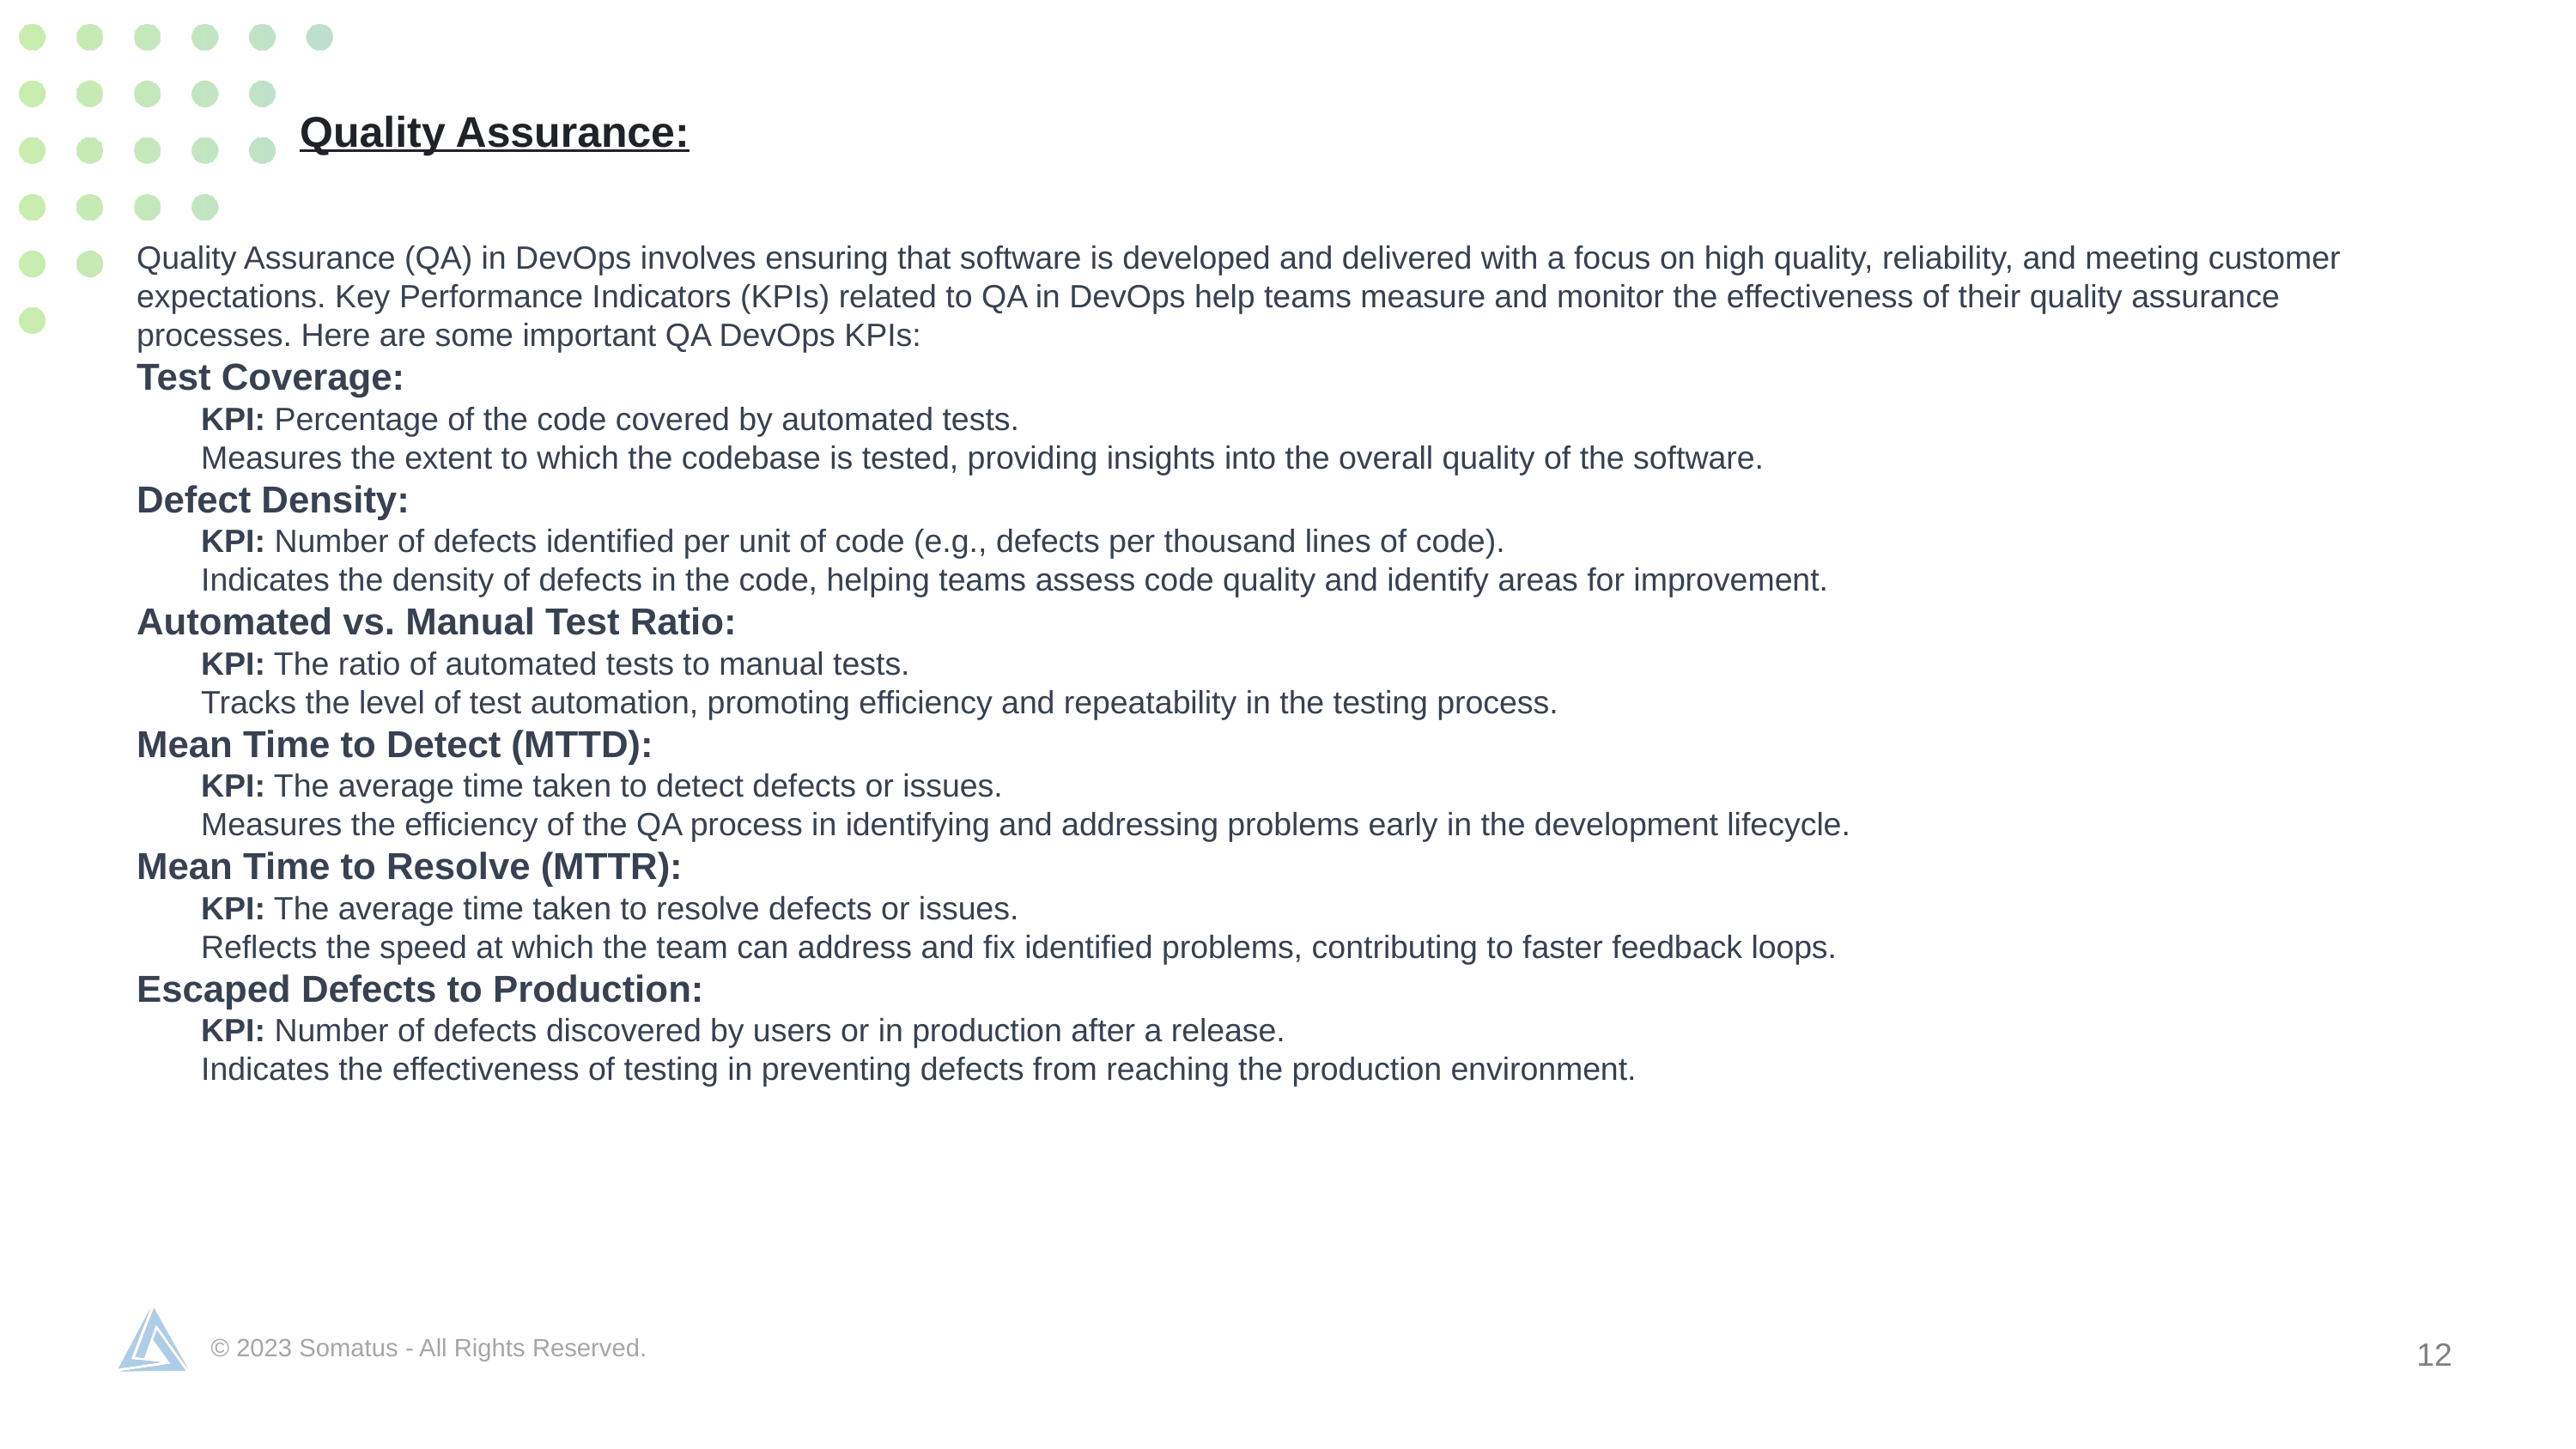

Quality Assurance:
Quality Assurance (QA) in DevOps involves ensuring that software is developed and delivered with a focus on high quality, reliability, and meeting customer expectations. Key Performance Indicators (KPIs) related to QA in DevOps help teams measure and monitor the effectiveness of their quality assurance processes. Here are some important QA DevOps KPIs:
Test Coverage:
KPI: Percentage of the code covered by automated tests.
Measures the extent to which the codebase is tested, providing insights into the overall quality of the software.
Defect Density:
KPI: Number of defects identified per unit of code (e.g., defects per thousand lines of code).
Indicates the density of defects in the code, helping teams assess code quality and identify areas for improvement.
Automated vs. Manual Test Ratio:
KPI: The ratio of automated tests to manual tests.
Tracks the level of test automation, promoting efficiency and repeatability in the testing process.
Mean Time to Detect (MTTD):
KPI: The average time taken to detect defects or issues.
Measures the efficiency of the QA process in identifying and addressing problems early in the development lifecycle.
Mean Time to Resolve (MTTR):
KPI: The average time taken to resolve defects or issues.
Reflects the speed at which the team can address and fix identified problems, contributing to faster feedback loops.
Escaped Defects to Production:
KPI: Number of defects discovered by users or in production after a release.
Indicates the effectiveness of testing in preventing defects from reaching the production environment.